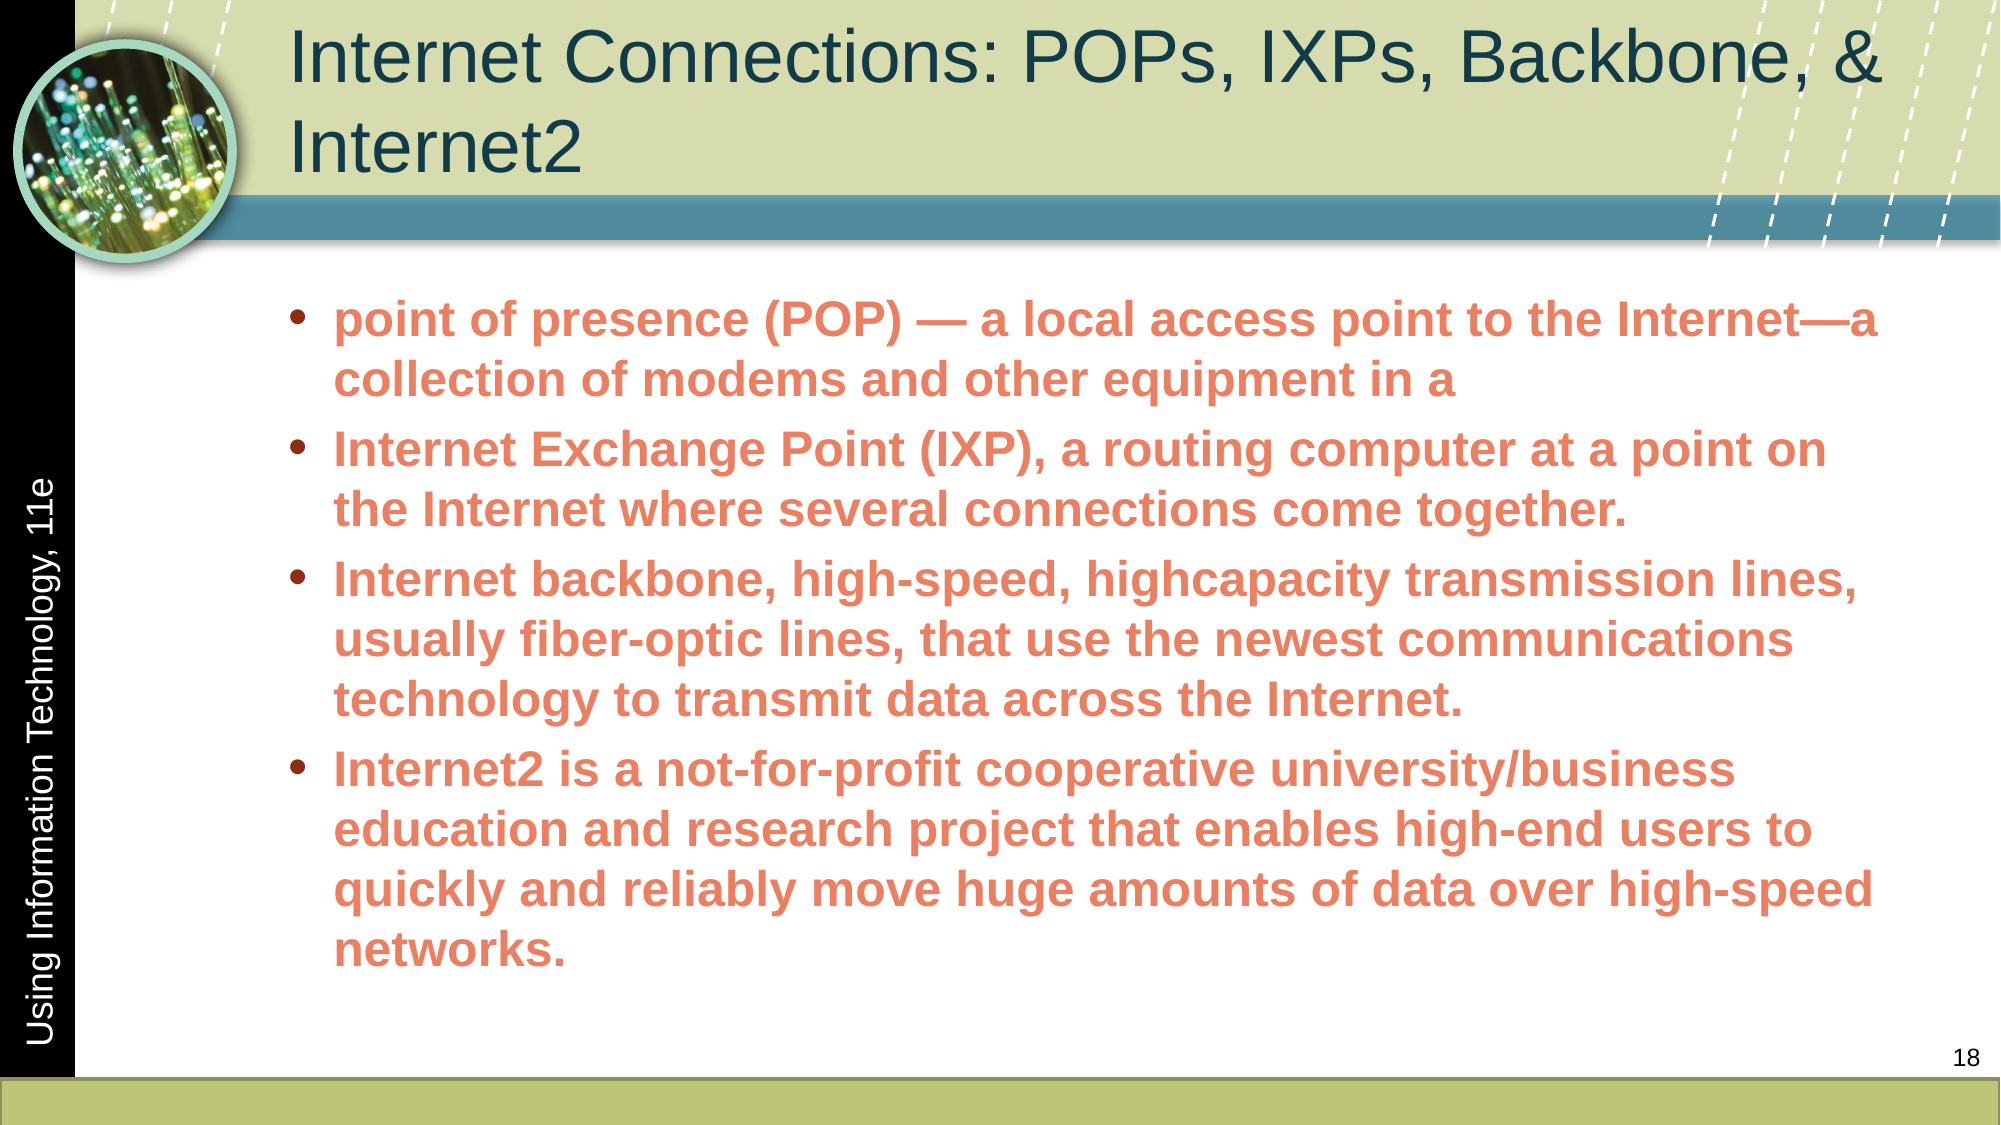

# Internet Connections: POPs, IXPs, Backbone, & Internet2
point of presence (POP) — a local access point to the Internet—a collection of modems and other equipment in a
Internet Exchange Point (IXP), a routing computer at a point on the Internet where several connections come together.
Internet backbone, high-speed, highcapacity transmission lines, usually fiber-optic lines, that use the newest communications technology to transmit data across the Internet.
Internet2 is a not-for-profit cooperative university/business education and research project that enables high-end users to quickly and reliably move huge amounts of data over high-speed networks.

18